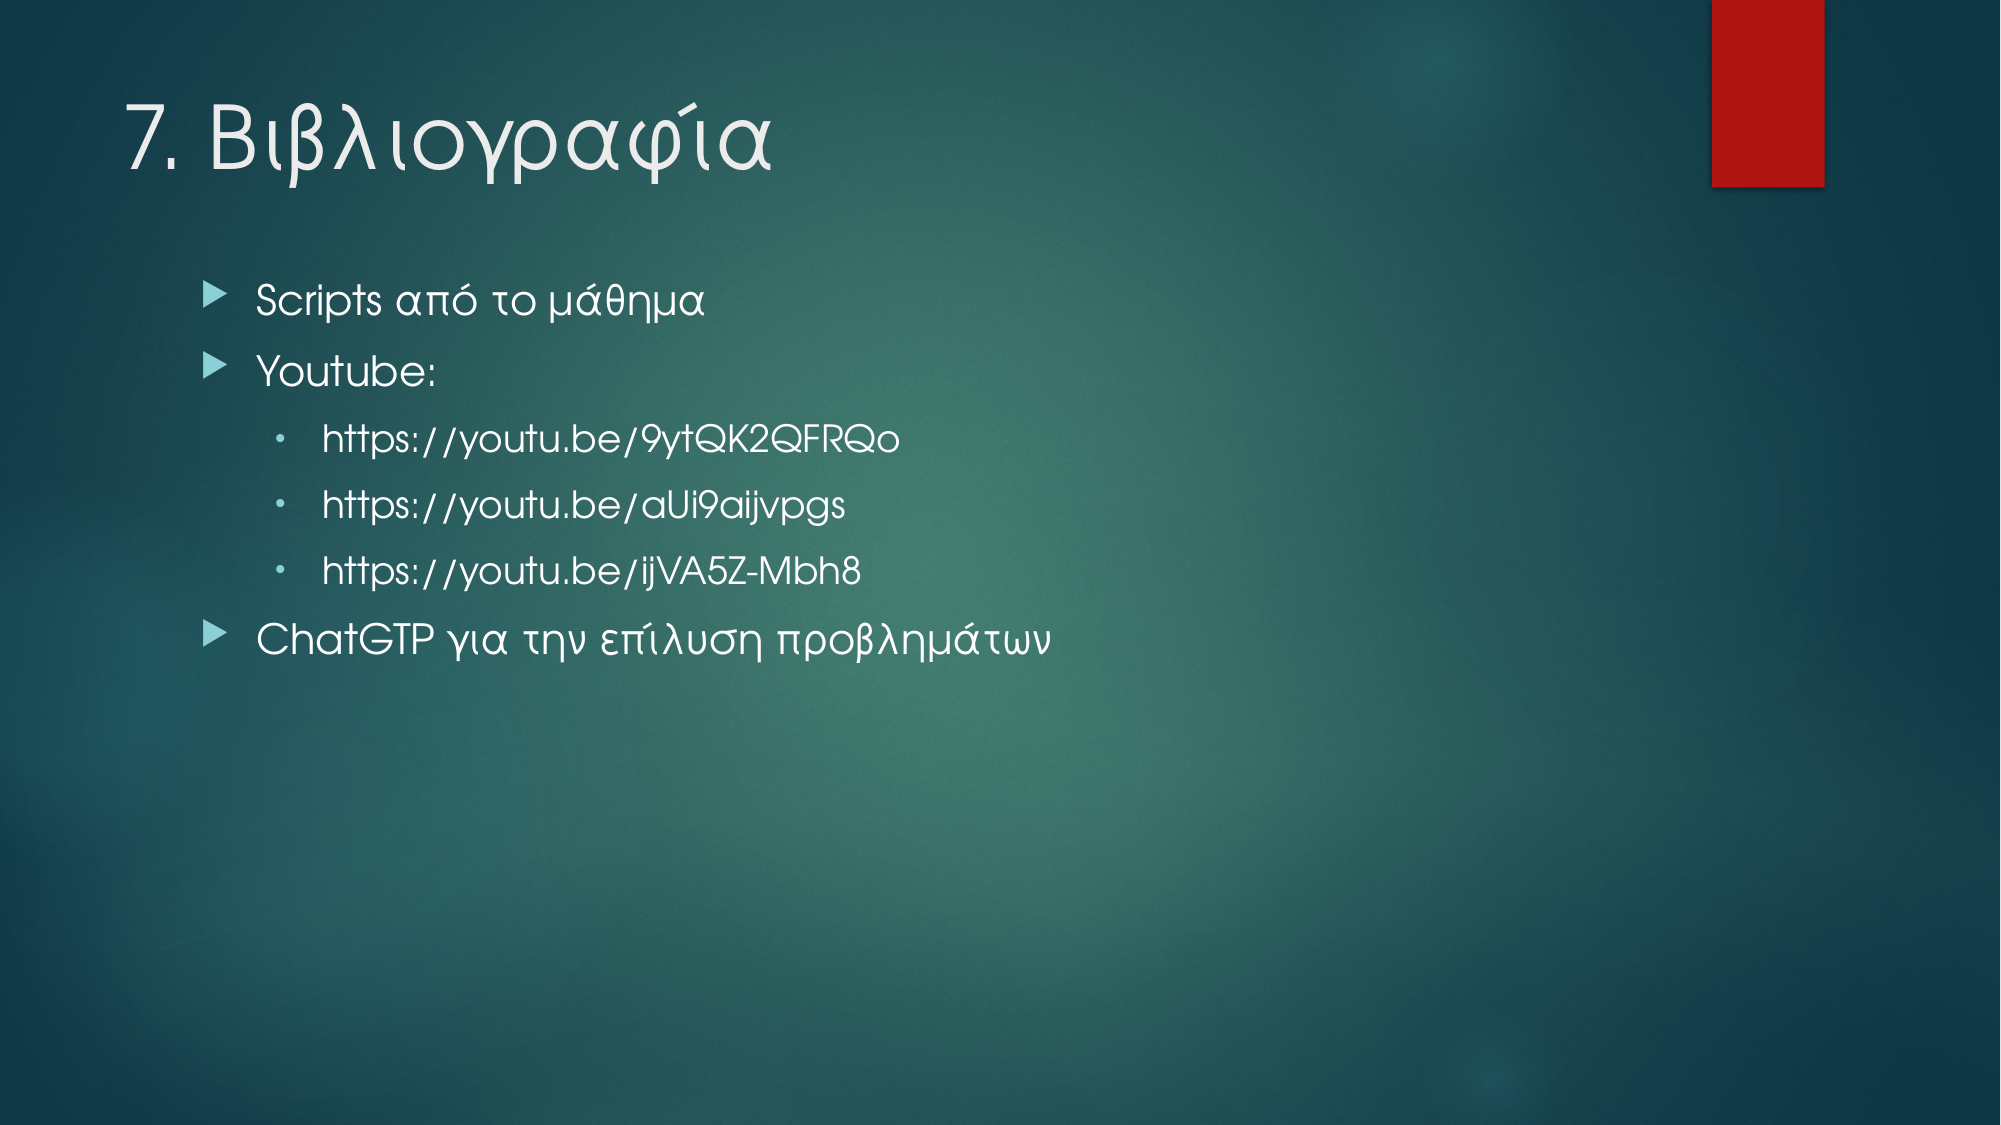

# 7. Βιβλιογραφία
Scripts από το μάθημα
Youtube:
https://youtu.be/9ytQK2QFRQo
https://youtu.be/aUi9aijvpgs
https://youtu.be/ijVA5Z-Mbh8
ChatGTP για την επίλυση προβλημάτων